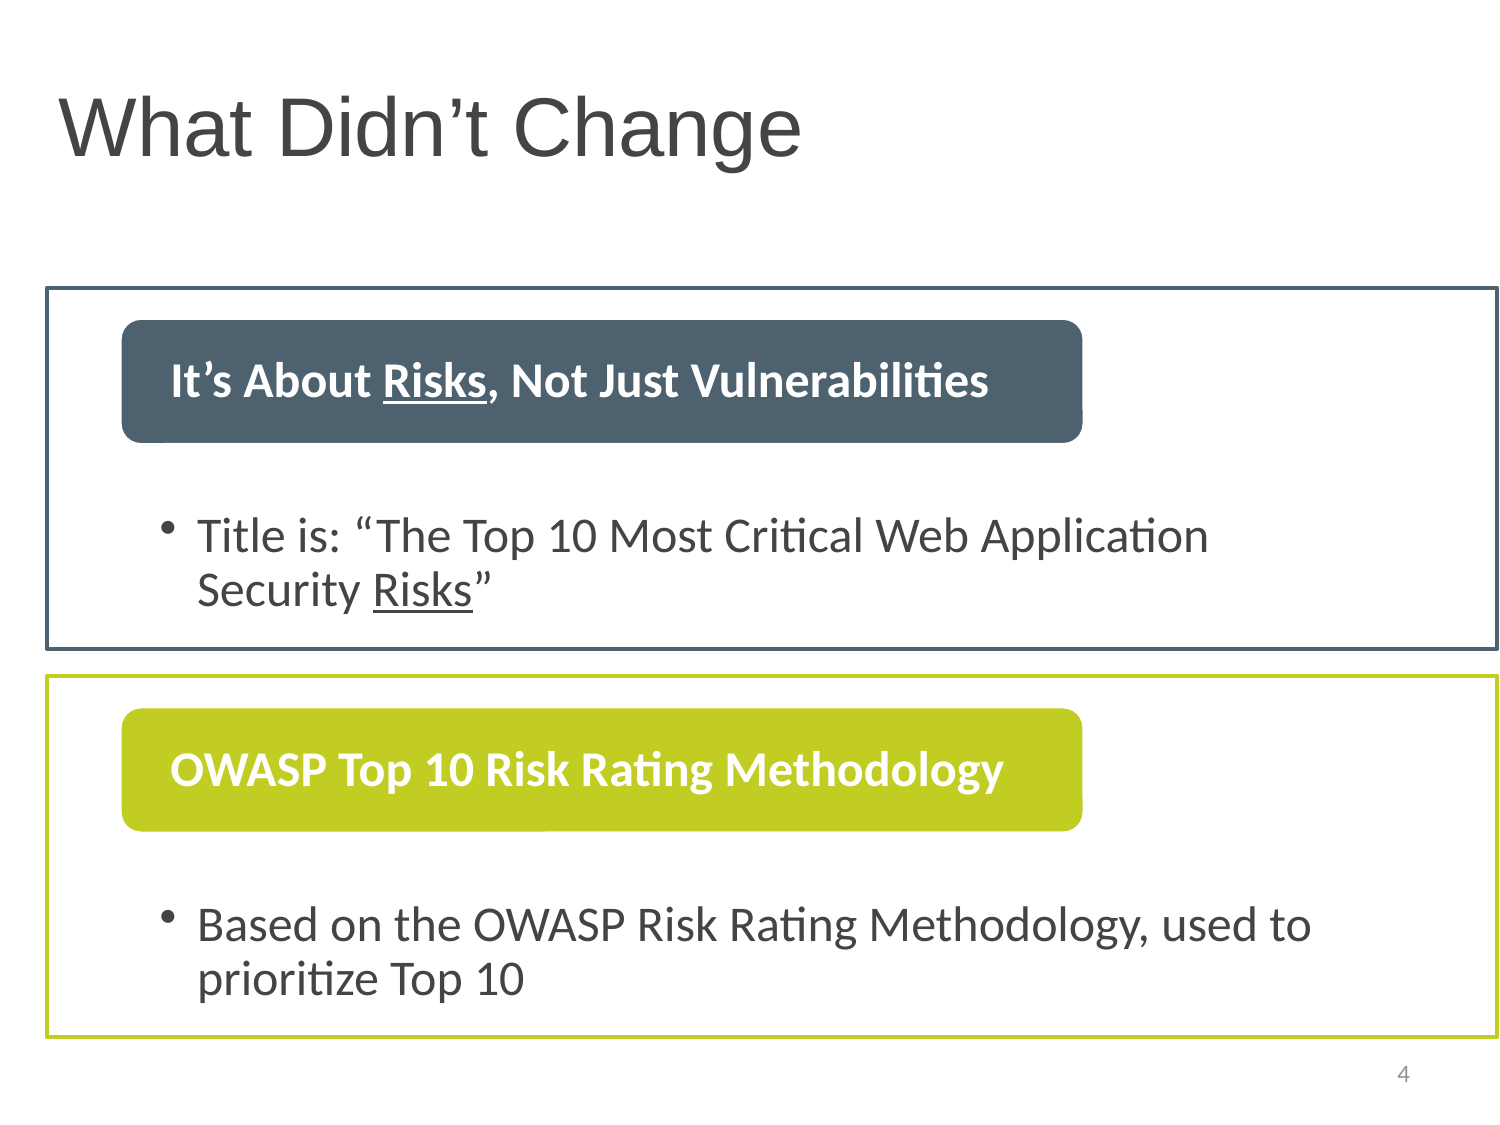

# What Didn’t Change
Title is: “The Top 10 Most Critical Web Application Security Risks”
It’s About Risks, Not Just Vulnerabilities
Based on the OWASP Risk Rating Methodology, used to prioritize Top 10
OWASP Top 10 Risk Rating Methodology
4